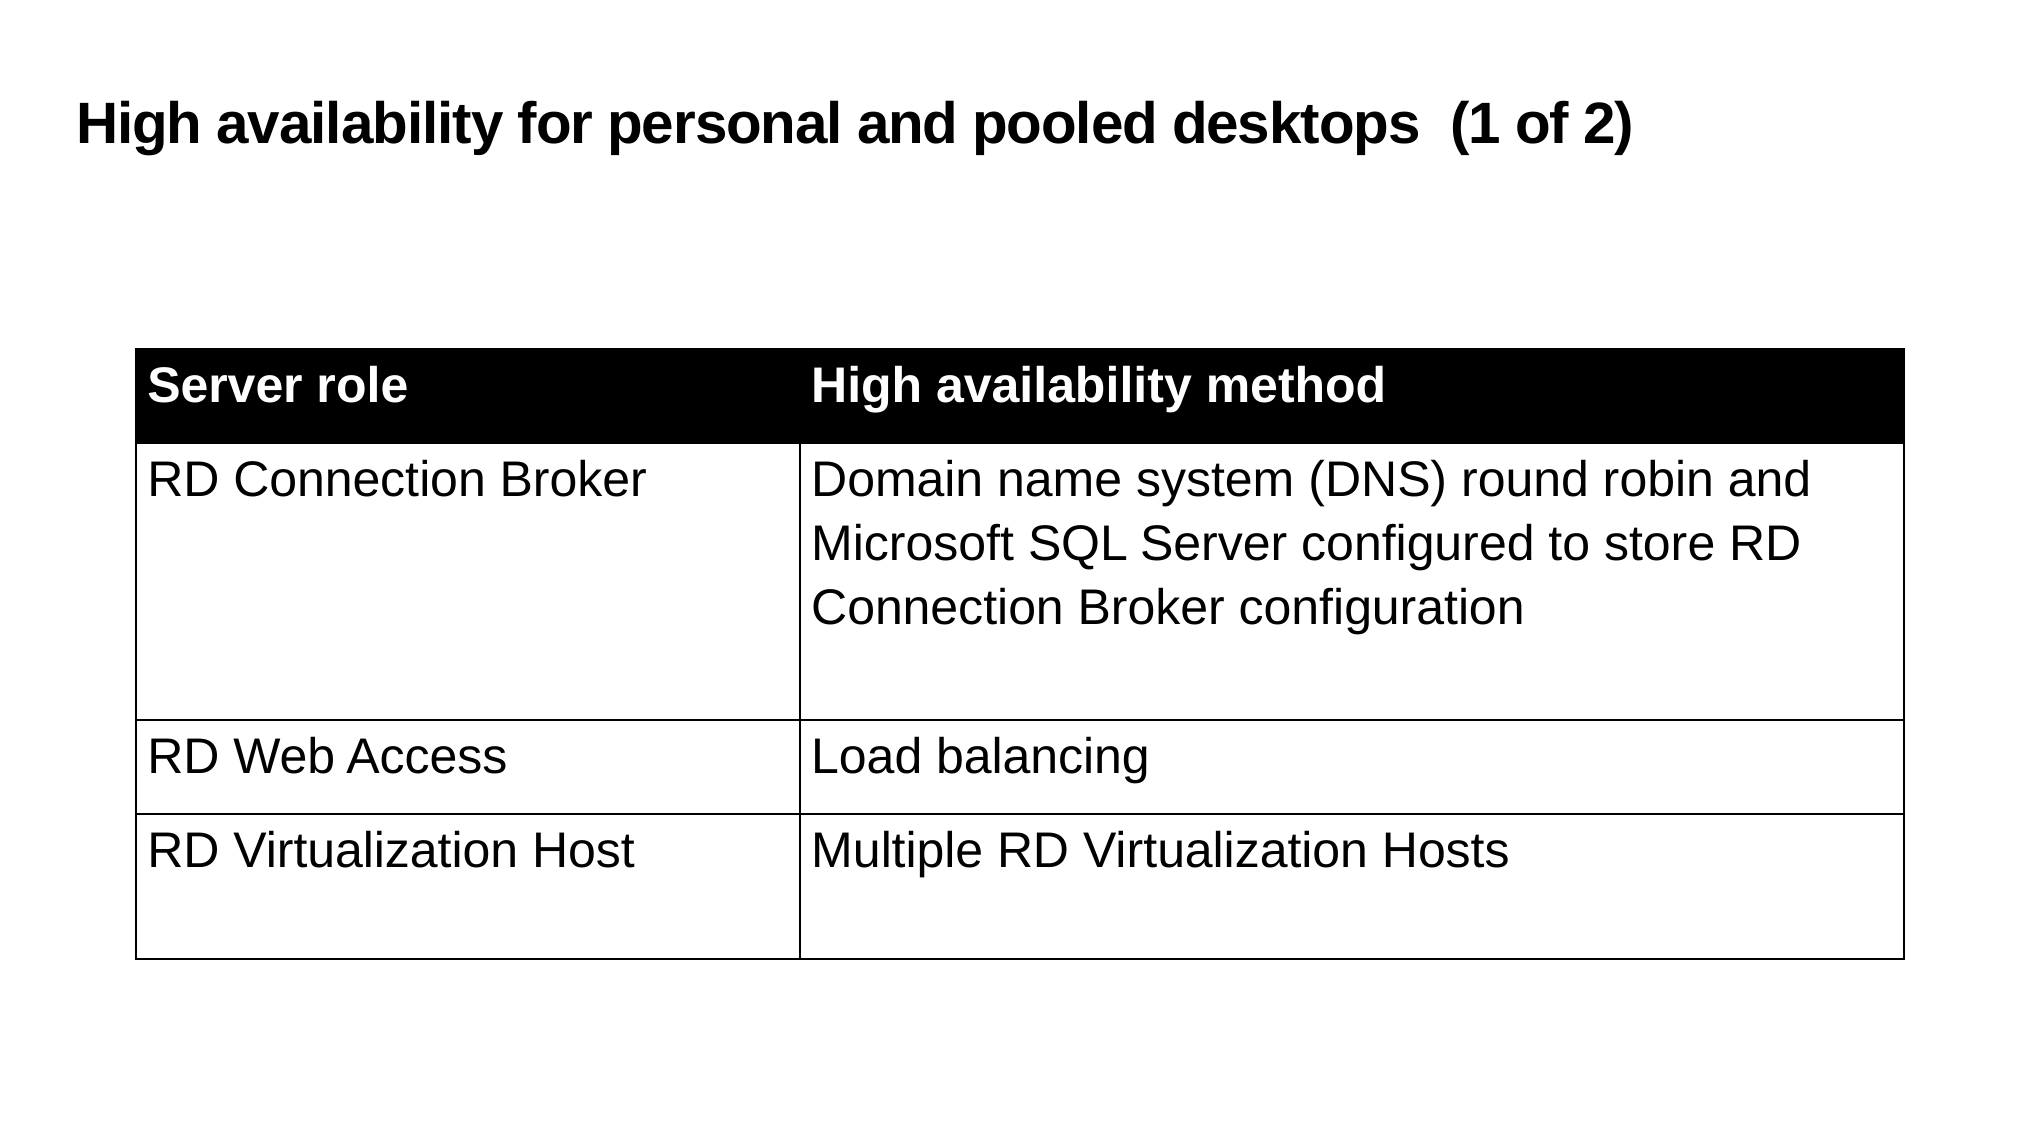

# High availability for personal and pooled desktops  (1 of 2)
| Server role | High availability method |
| --- | --- |
| RD Connection Broker | Domain name system (DNS) round robin and Microsoft SQL Server configured to store RD Connection Broker configuration |
| RD Web Access | Load balancing |
| RD Virtualization Host | Multiple RD Virtualization Hosts |